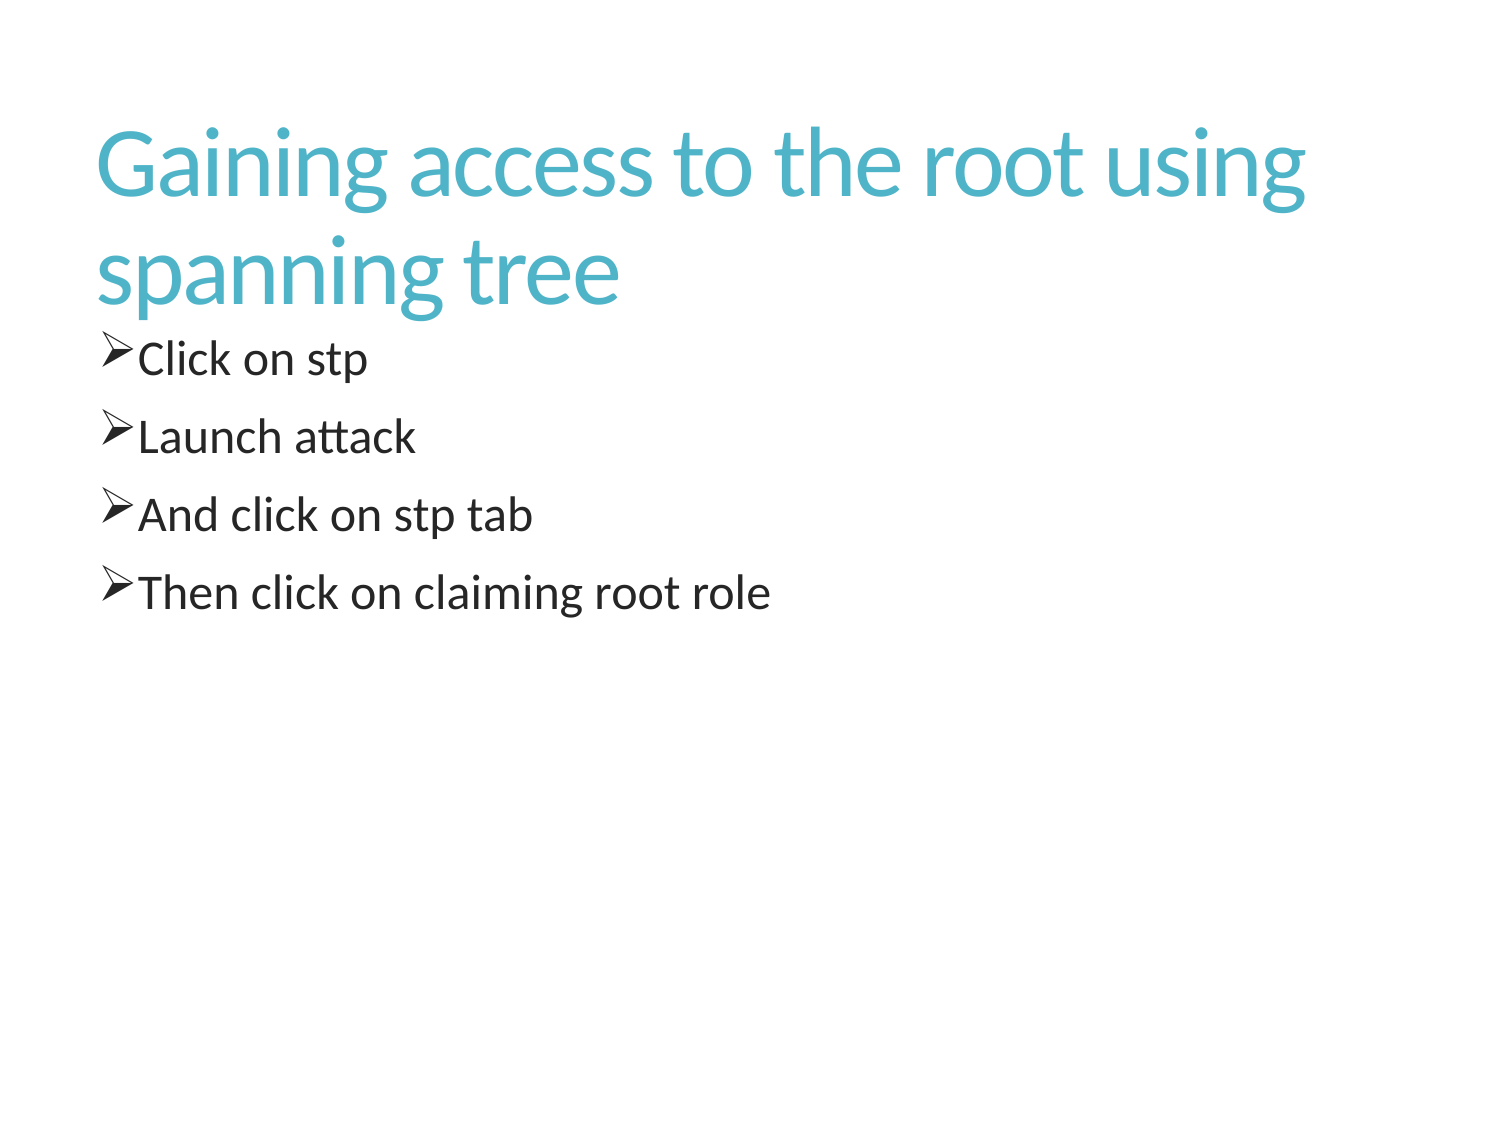

# Gaining access to the root using spanning tree
Click on stp
Launch attack
And click on stp tab
Then click on claiming root role